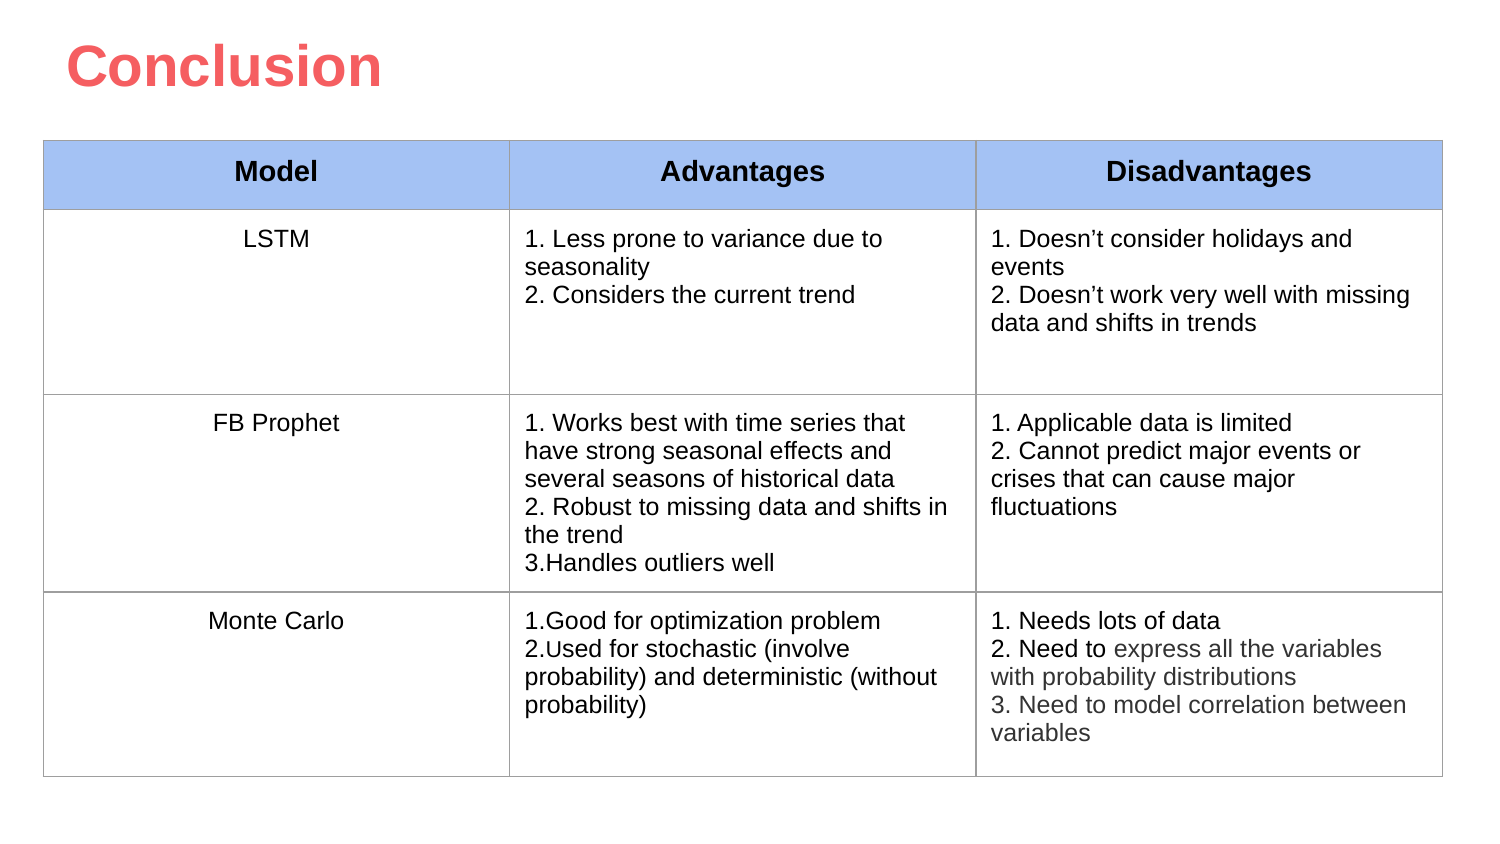

Conclusion
| Model | Advantages | Disadvantages |
| --- | --- | --- |
| LSTM | 1. Less prone to variance due to seasonality 2. Considers the current trend | 1. Doesn’t consider holidays and events 2. Doesn’t work very well with missing data and shifts in trends |
| FB Prophet | 1. Works best with time series that have strong seasonal effects and several seasons of historical data 2. Robust to missing data and shifts in the trend 3.Handles outliers well | 1. Applicable data is limited 2. Cannot predict major events or crises that can cause major fluctuations |
| Monte Carlo | 1.Good for optimization problem 2.Used for stochastic (involve probability) and deterministic (without probability) | 1. Needs lots of data 2. Need to express all the variables with probability distributions 3. Need to model correlation between variables |